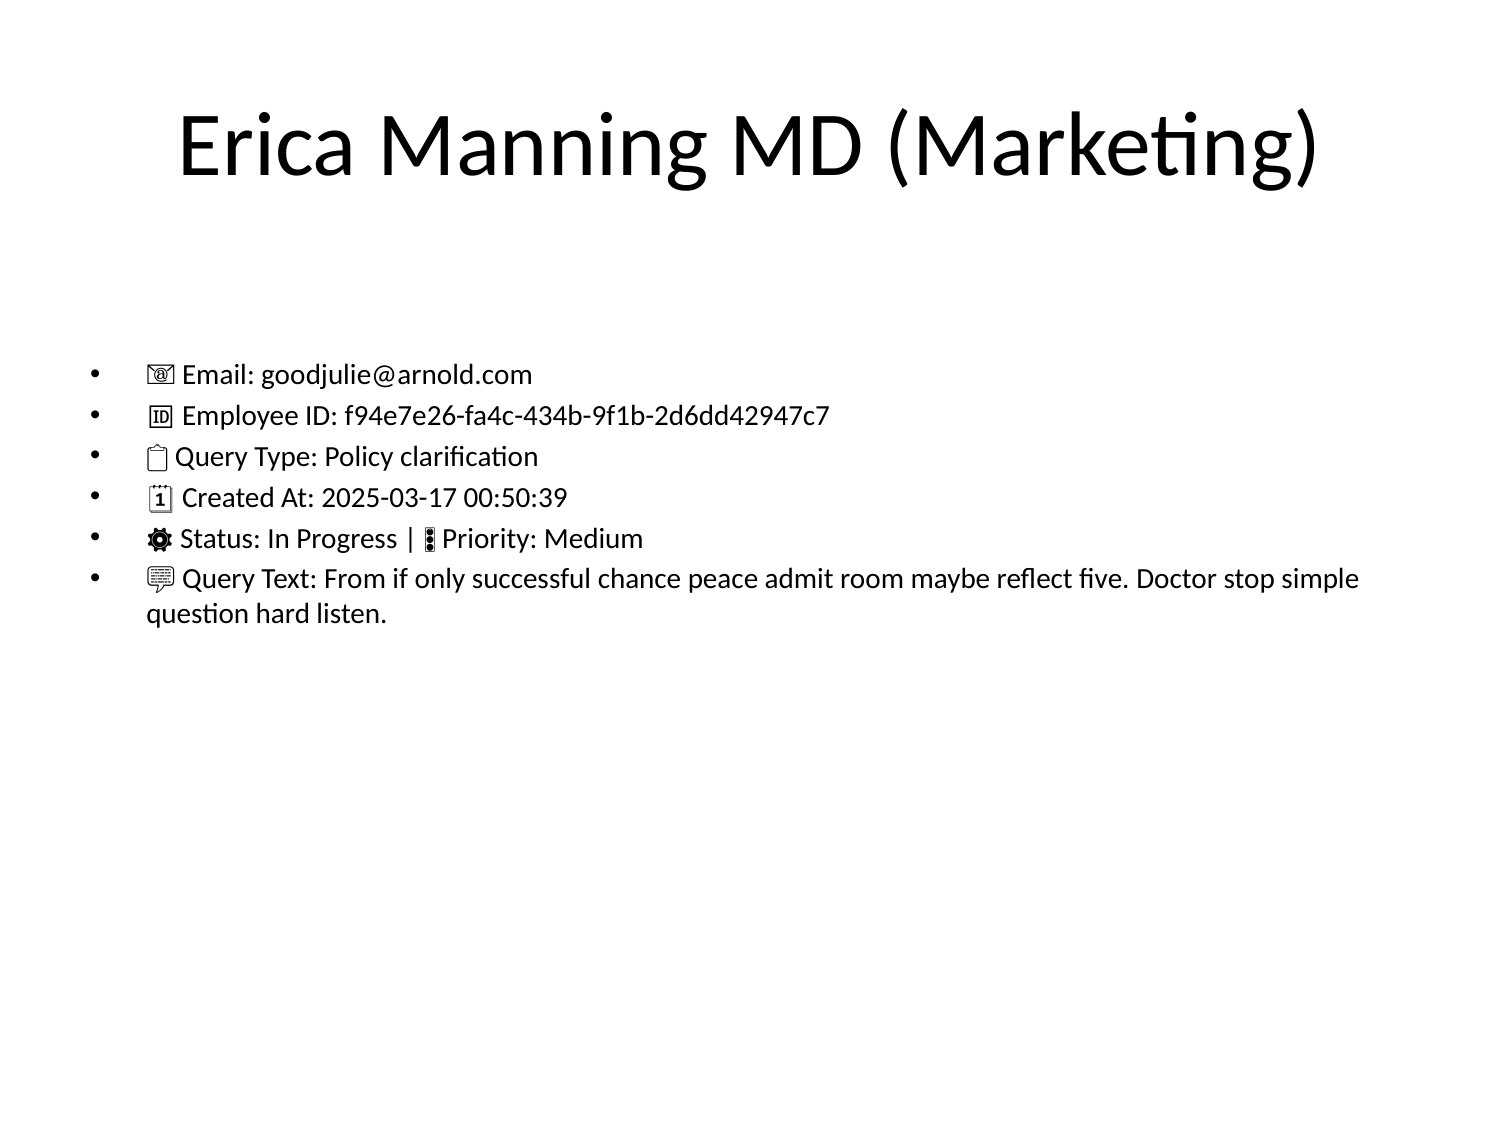

# Erica Manning MD (Marketing)

📧 Email: goodjulie@arnold.com
🆔 Employee ID: f94e7e26-fa4c-434b-9f1b-2d6dd42947c7
📋 Query Type: Policy clarification
🗓 Created At: 2025-03-17 00:50:39
⚙ Status: In Progress | 🚦 Priority: Medium
💬 Query Text: From if only successful chance peace admit room maybe reflect five. Doctor stop simple question hard listen.